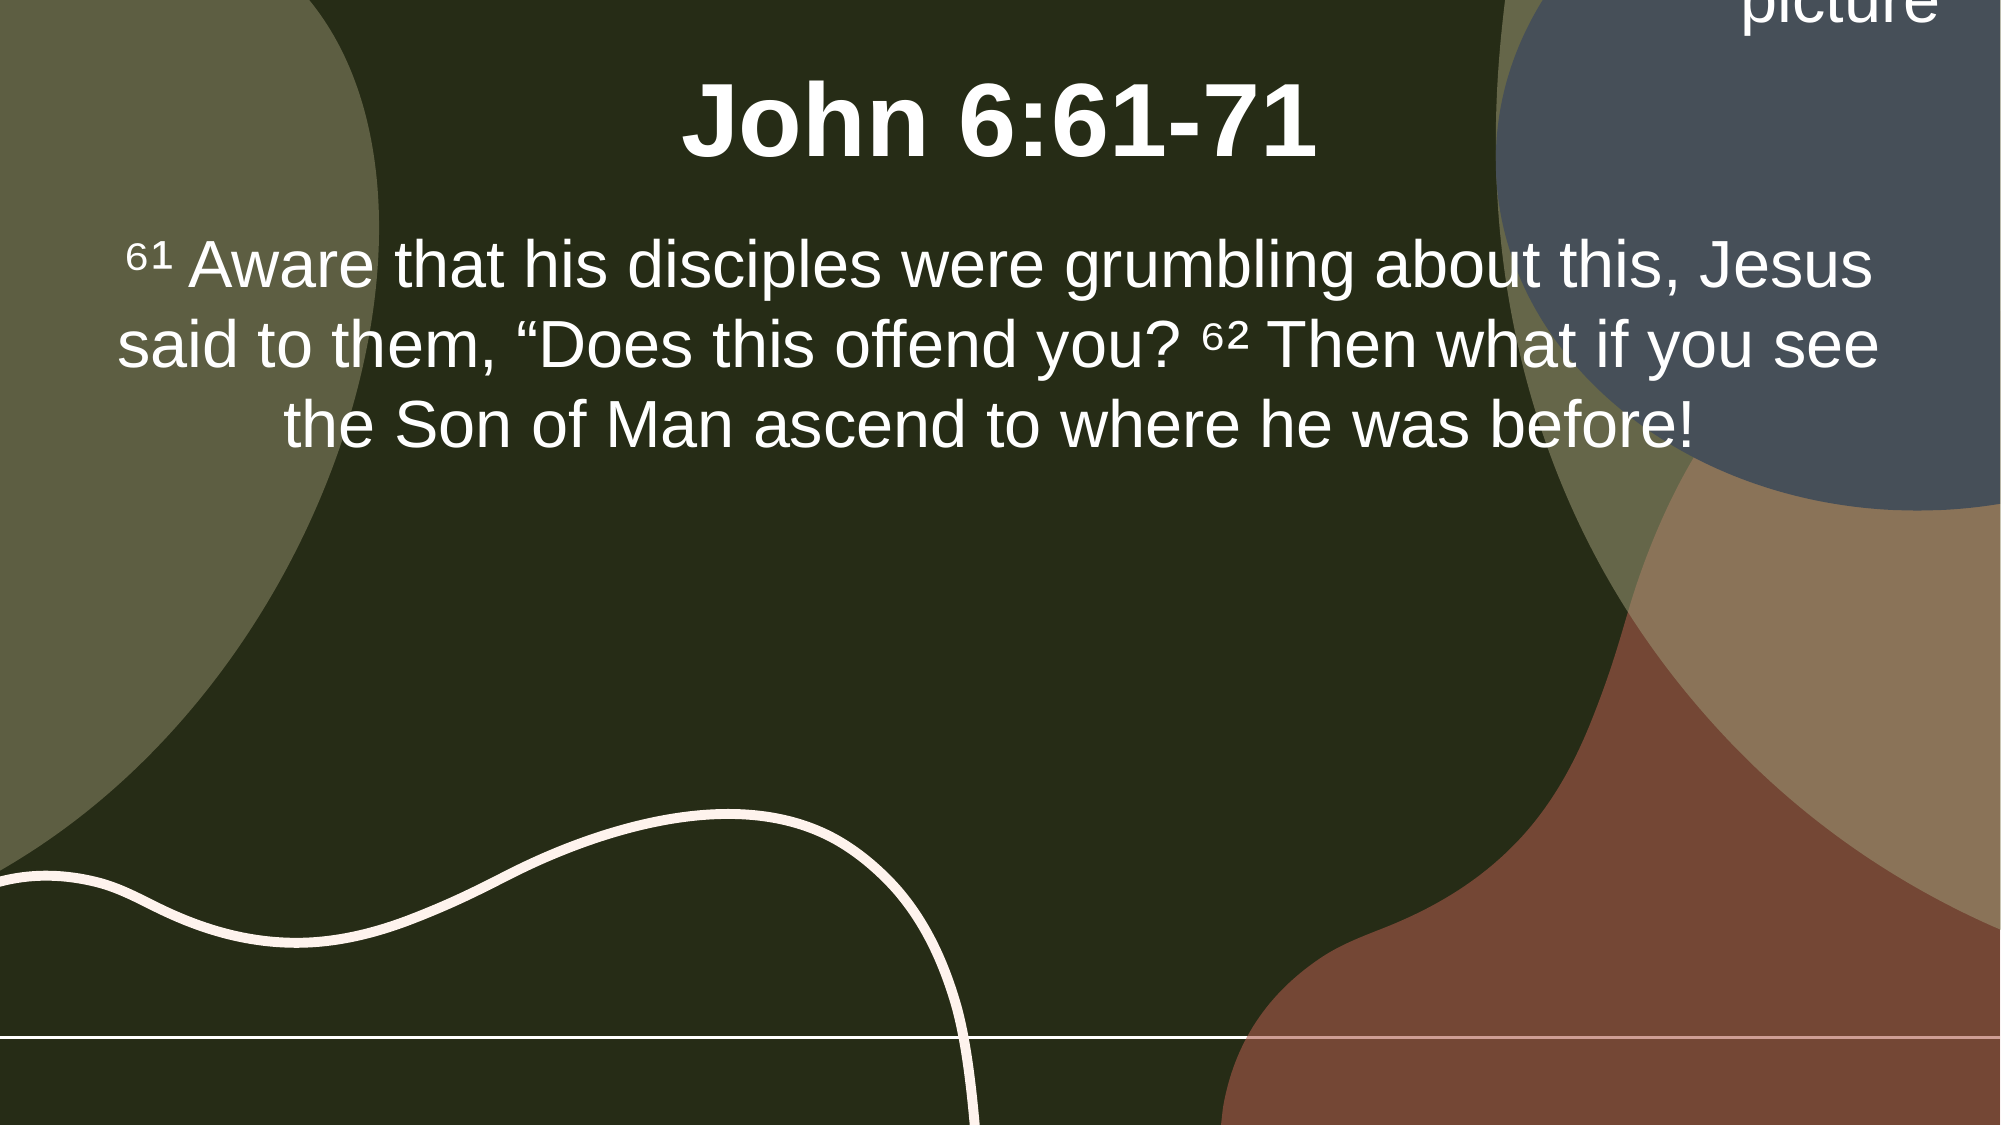

John 6:61-71
⁶¹ Aware that his disciples were grumbling about this, Jesus said to them, “Does this offend you? ⁶² Then what if you see the Son of Man ascend to where he was before!